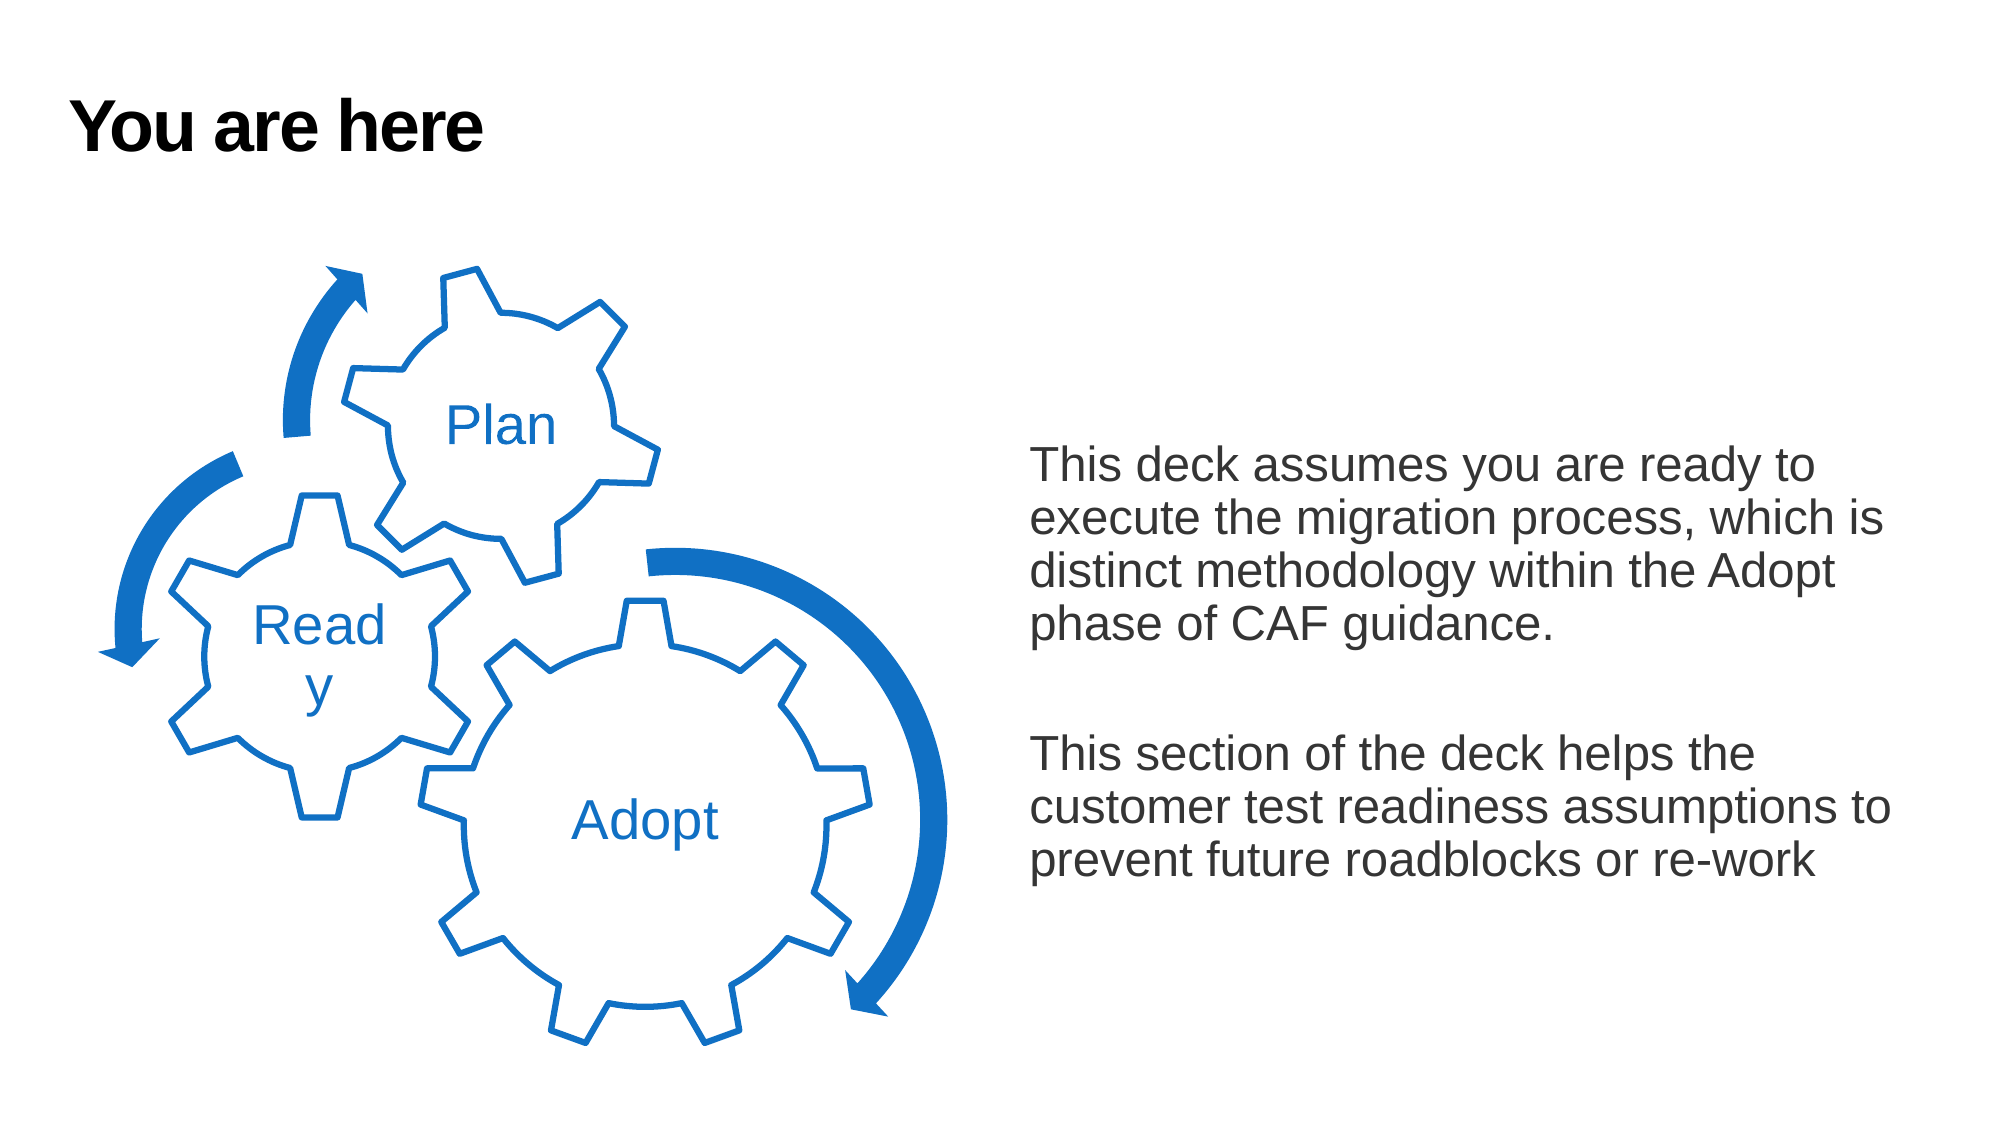

# You are here
Adopt
Ready
Plan
This deck assumes you are ready to execute the migration process, which is distinct methodology within the Adopt phase of CAF guidance.

This section of the deck helps the customer test readiness assumptions to prevent future roadblocks or re-work